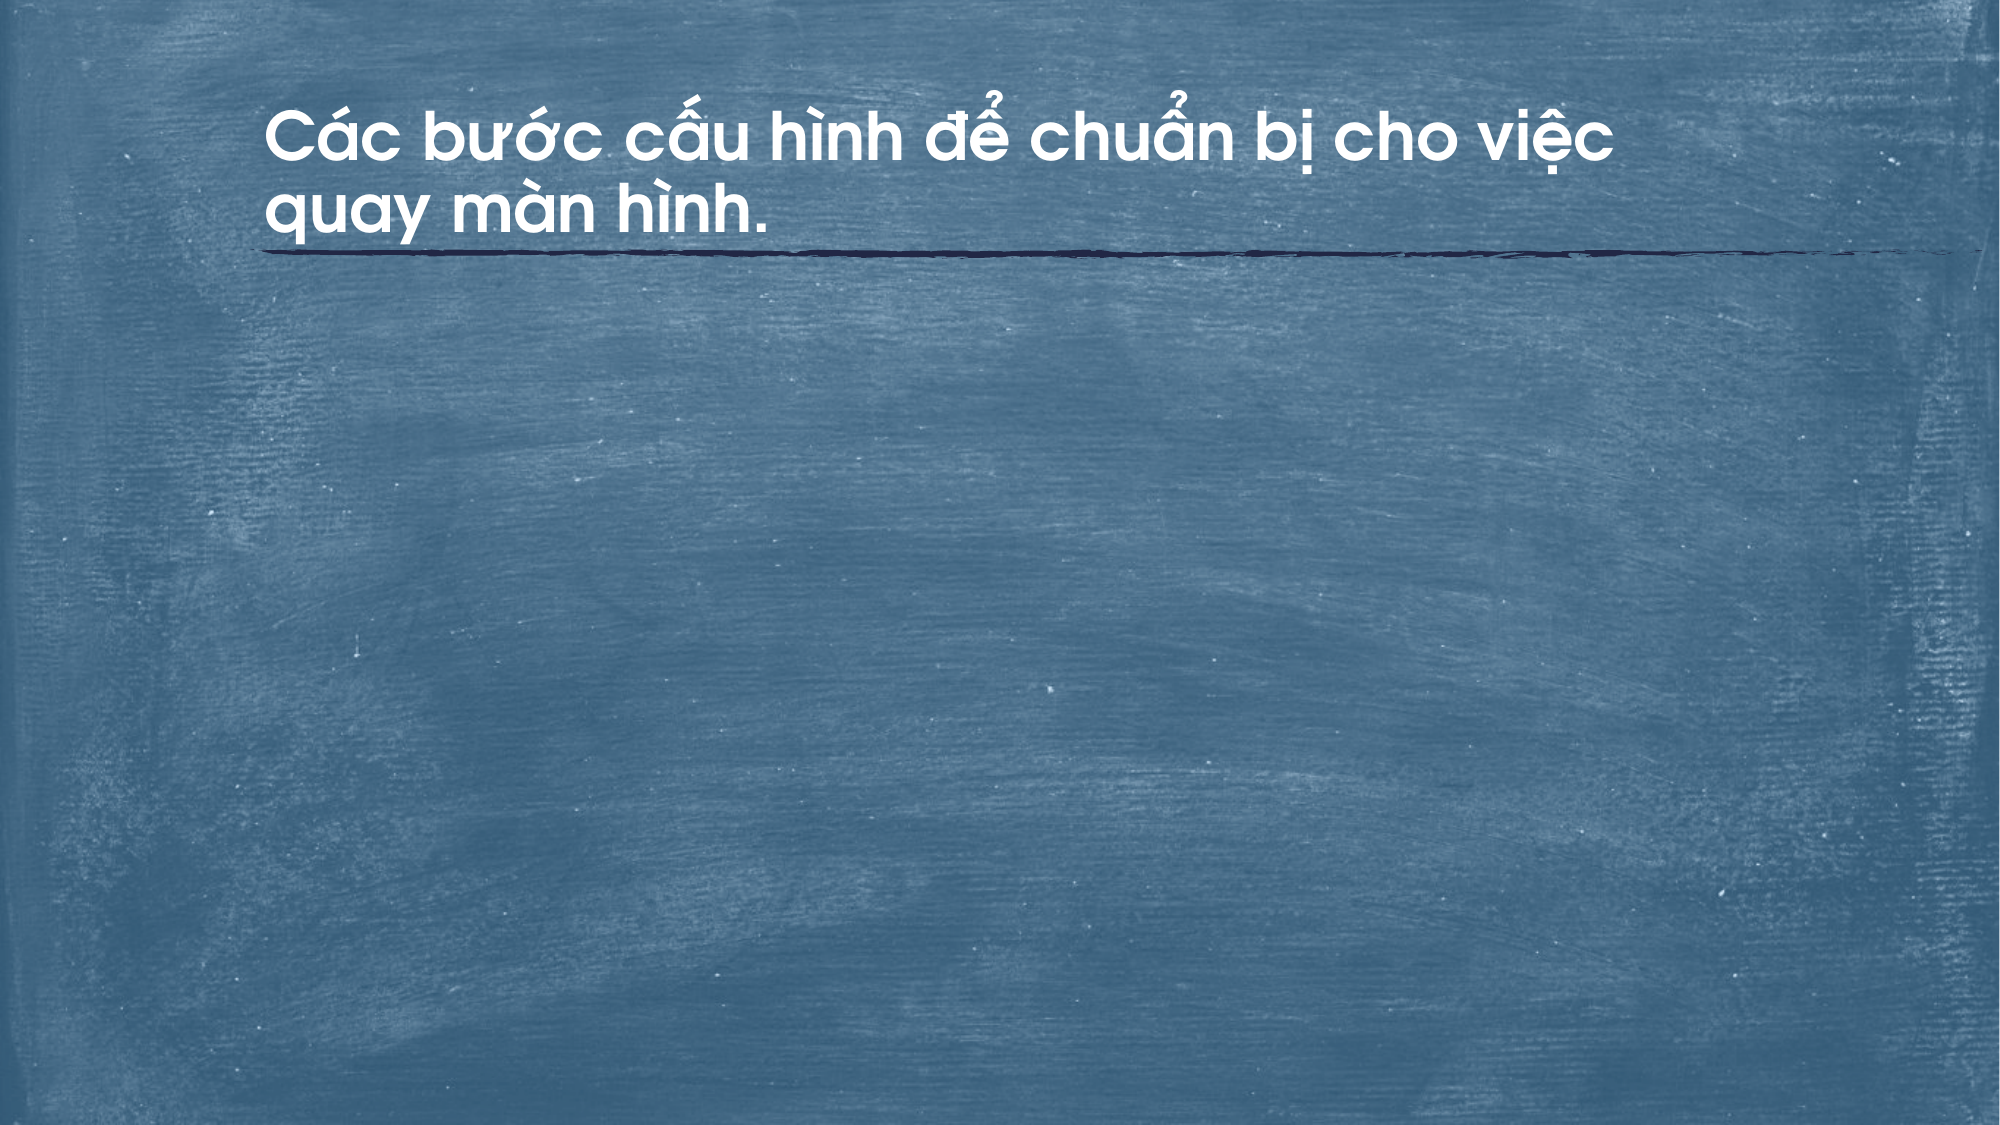

# Các bước cấu hình để chuẩn bị cho việc quay màn hình.